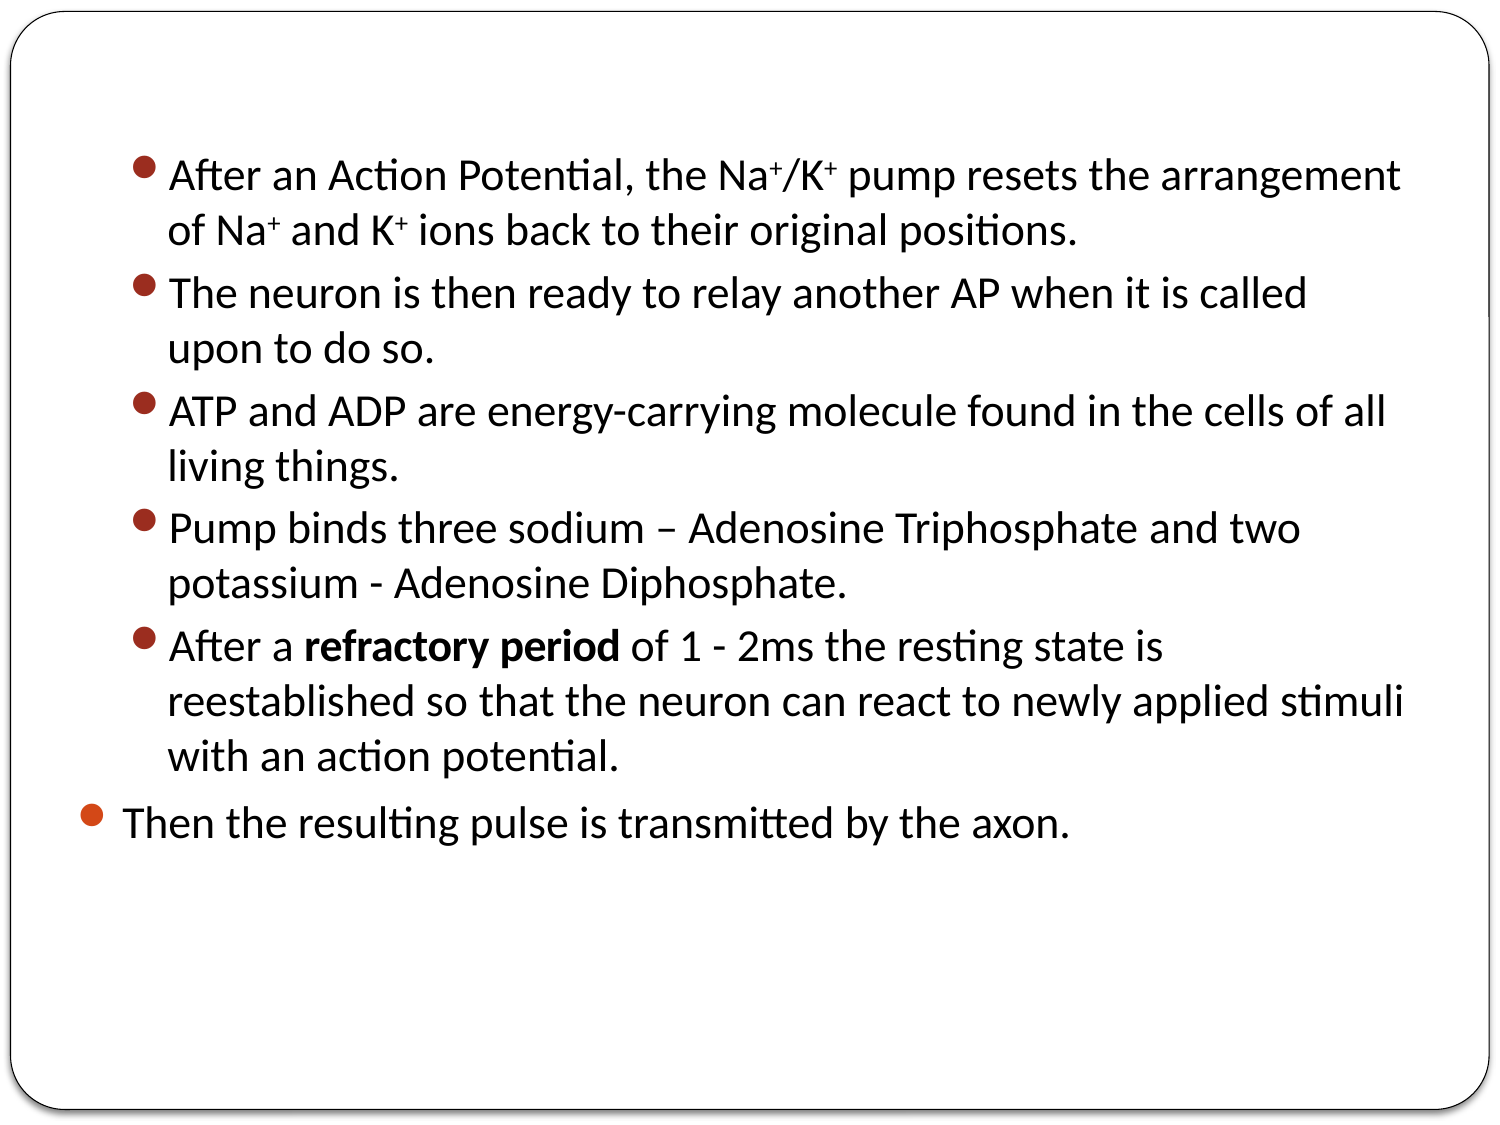

After an Action Potential, the Na+/K+ pump resets the arrangement of Na+ and K+ ions back to their original positions.
The neuron is then ready to relay another AP when it is called upon to do so.
ATP and ADP are energy-carrying molecule found in the cells of all living things.
Pump binds three sodium – Adenosine Triphosphate and two potassium - Adenosine Diphosphate.
After a refractory period of 1 - 2ms the resting state is reestablished so that the neuron can react to newly applied stimuli with an action potential.
Then the resulting pulse is transmitted by the axon.